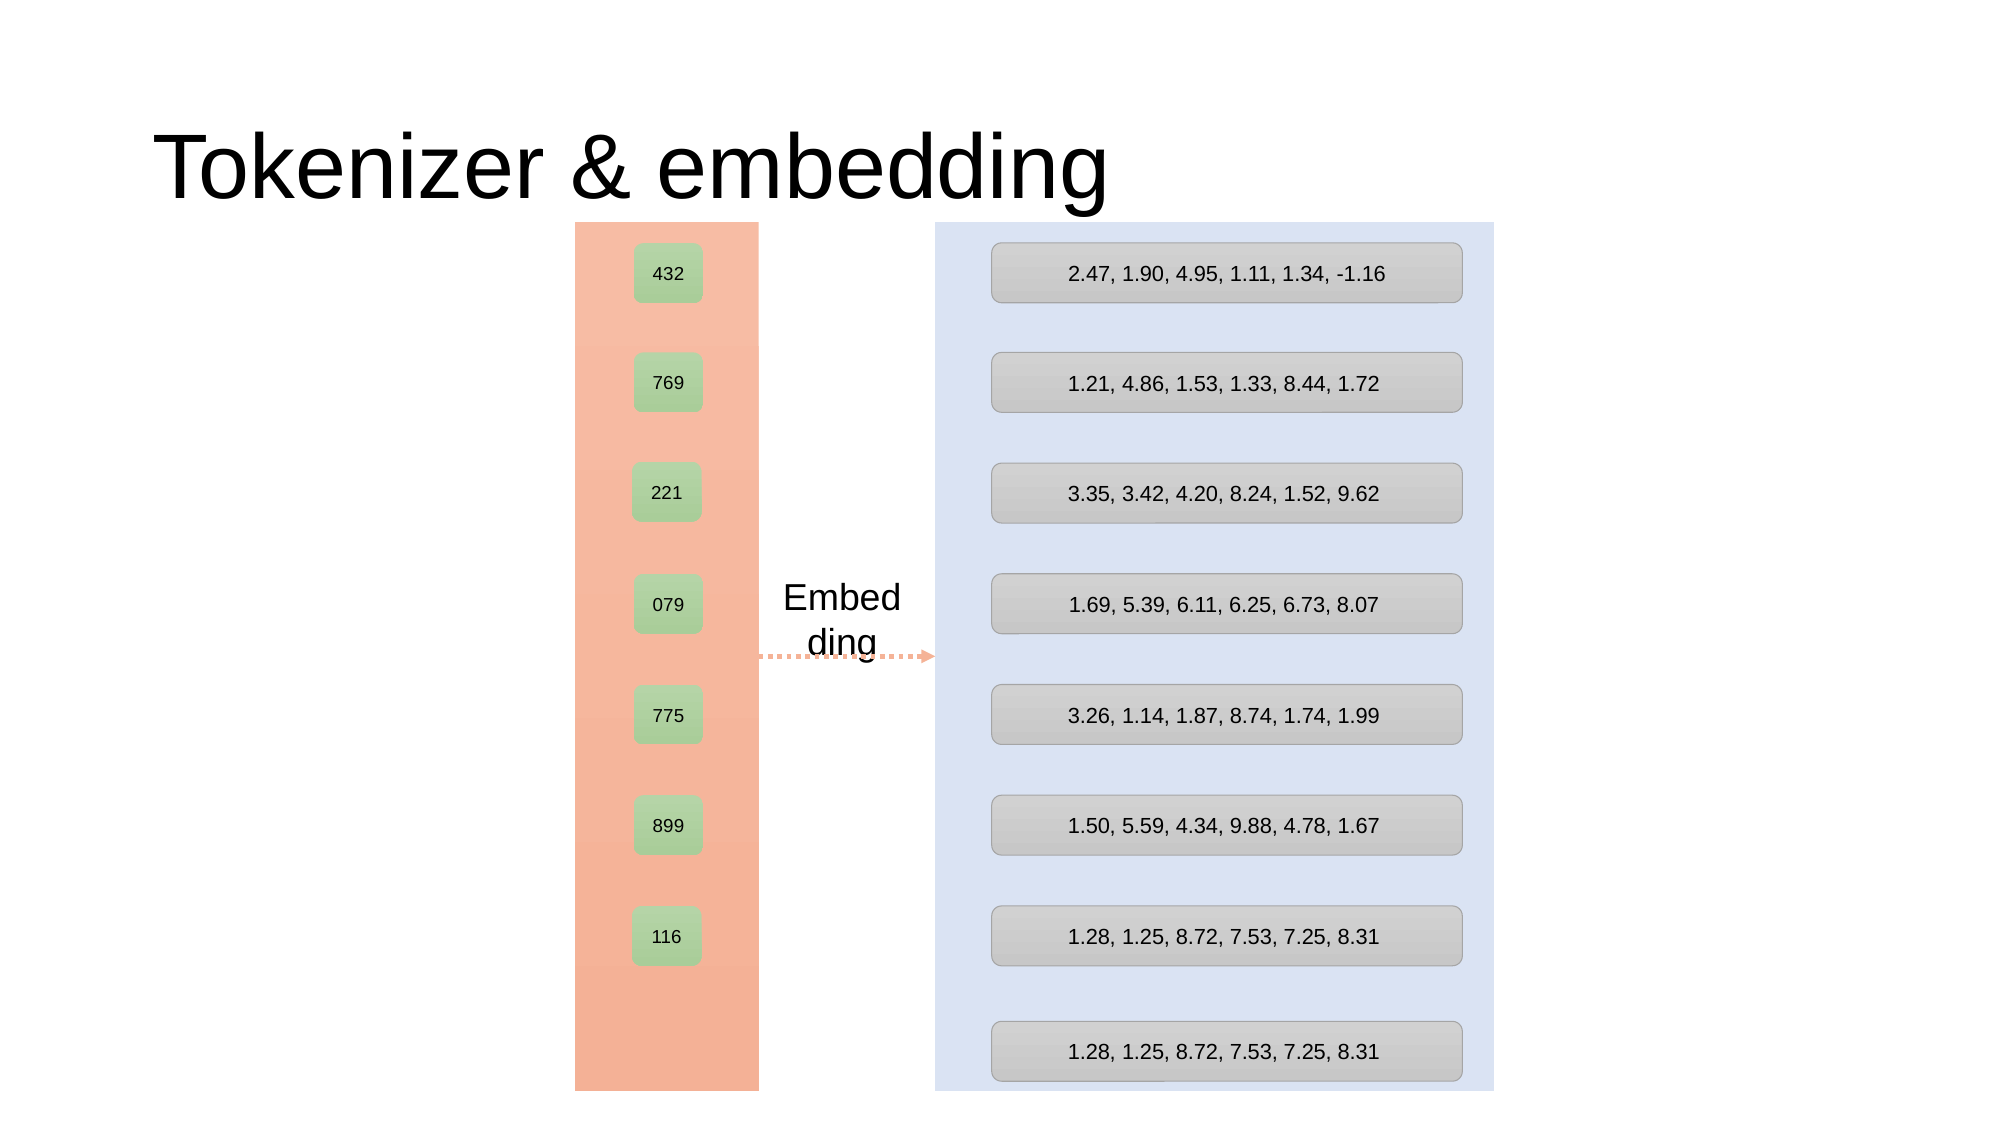

# Tokenizer & embedding

432
769
221
079
775
899
116

2.47, 1.90, 4.95, 1.11, 1.34, -1.16
1.21, 4.86, 1.53, 1.33, 8.44, 1.72
3.35, 3.42, 4.20, 8.24, 1.52, 9.62
Embedding
1.69, 5.39, 6.11, 6.25, 6.73, 8.07
3.26, 1.14, 1.87, 8.74, 1.74, 1.99
1.50, 5.59, 4.34, 9.88, 4.78, 1.67
1.28, 1.25, 8.72, 7.53, 7.25, 8.31
1.28, 1.25, 8.72, 7.53, 7.25, 8.31